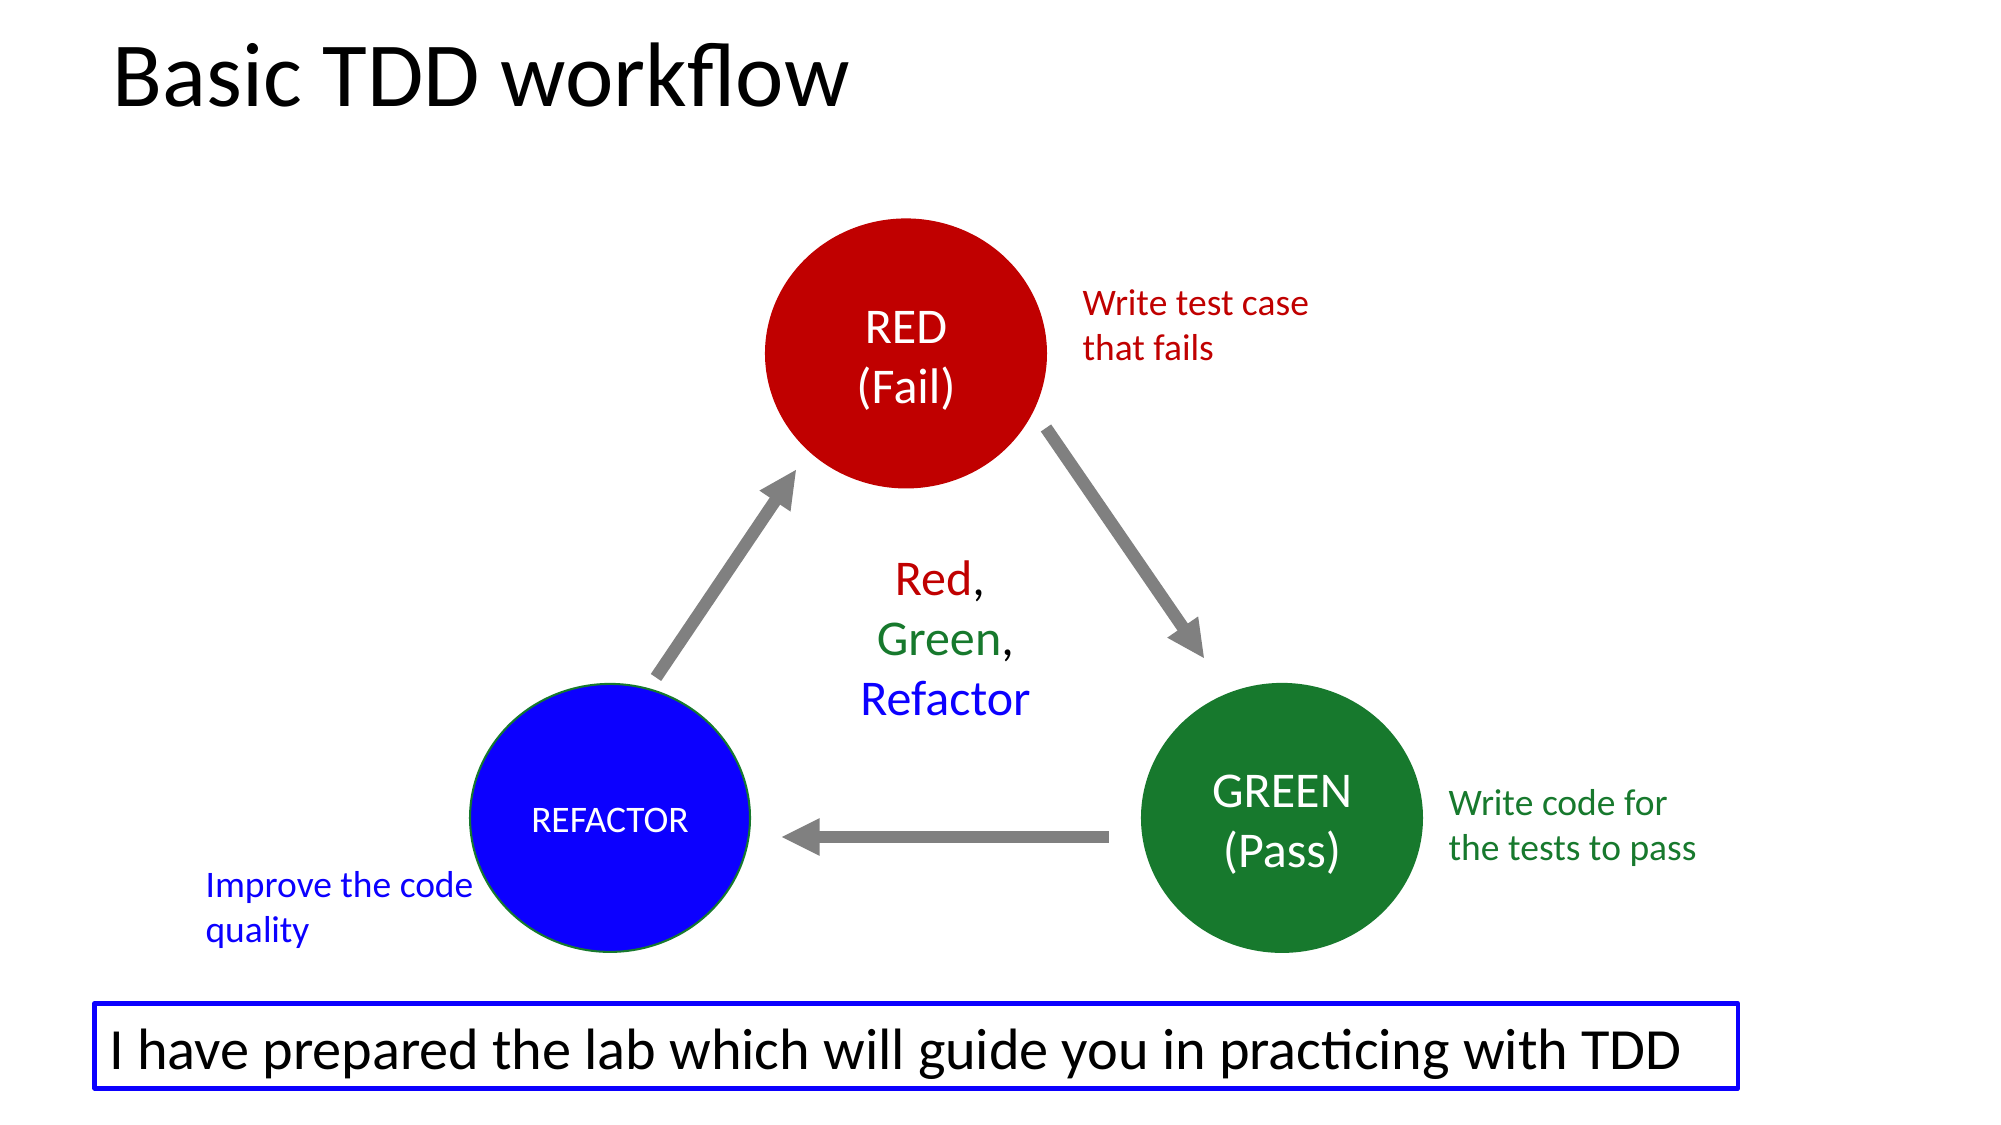

# Basic TDD workflow
RED
(Fail)
Write test case that fails
GREEN
(Pass)
Write code for the tests to pass
Red,
Green,
Refactor
REFACTOR
Improve the code quality
I have prepared the lab which will guide you in practicing with TDD